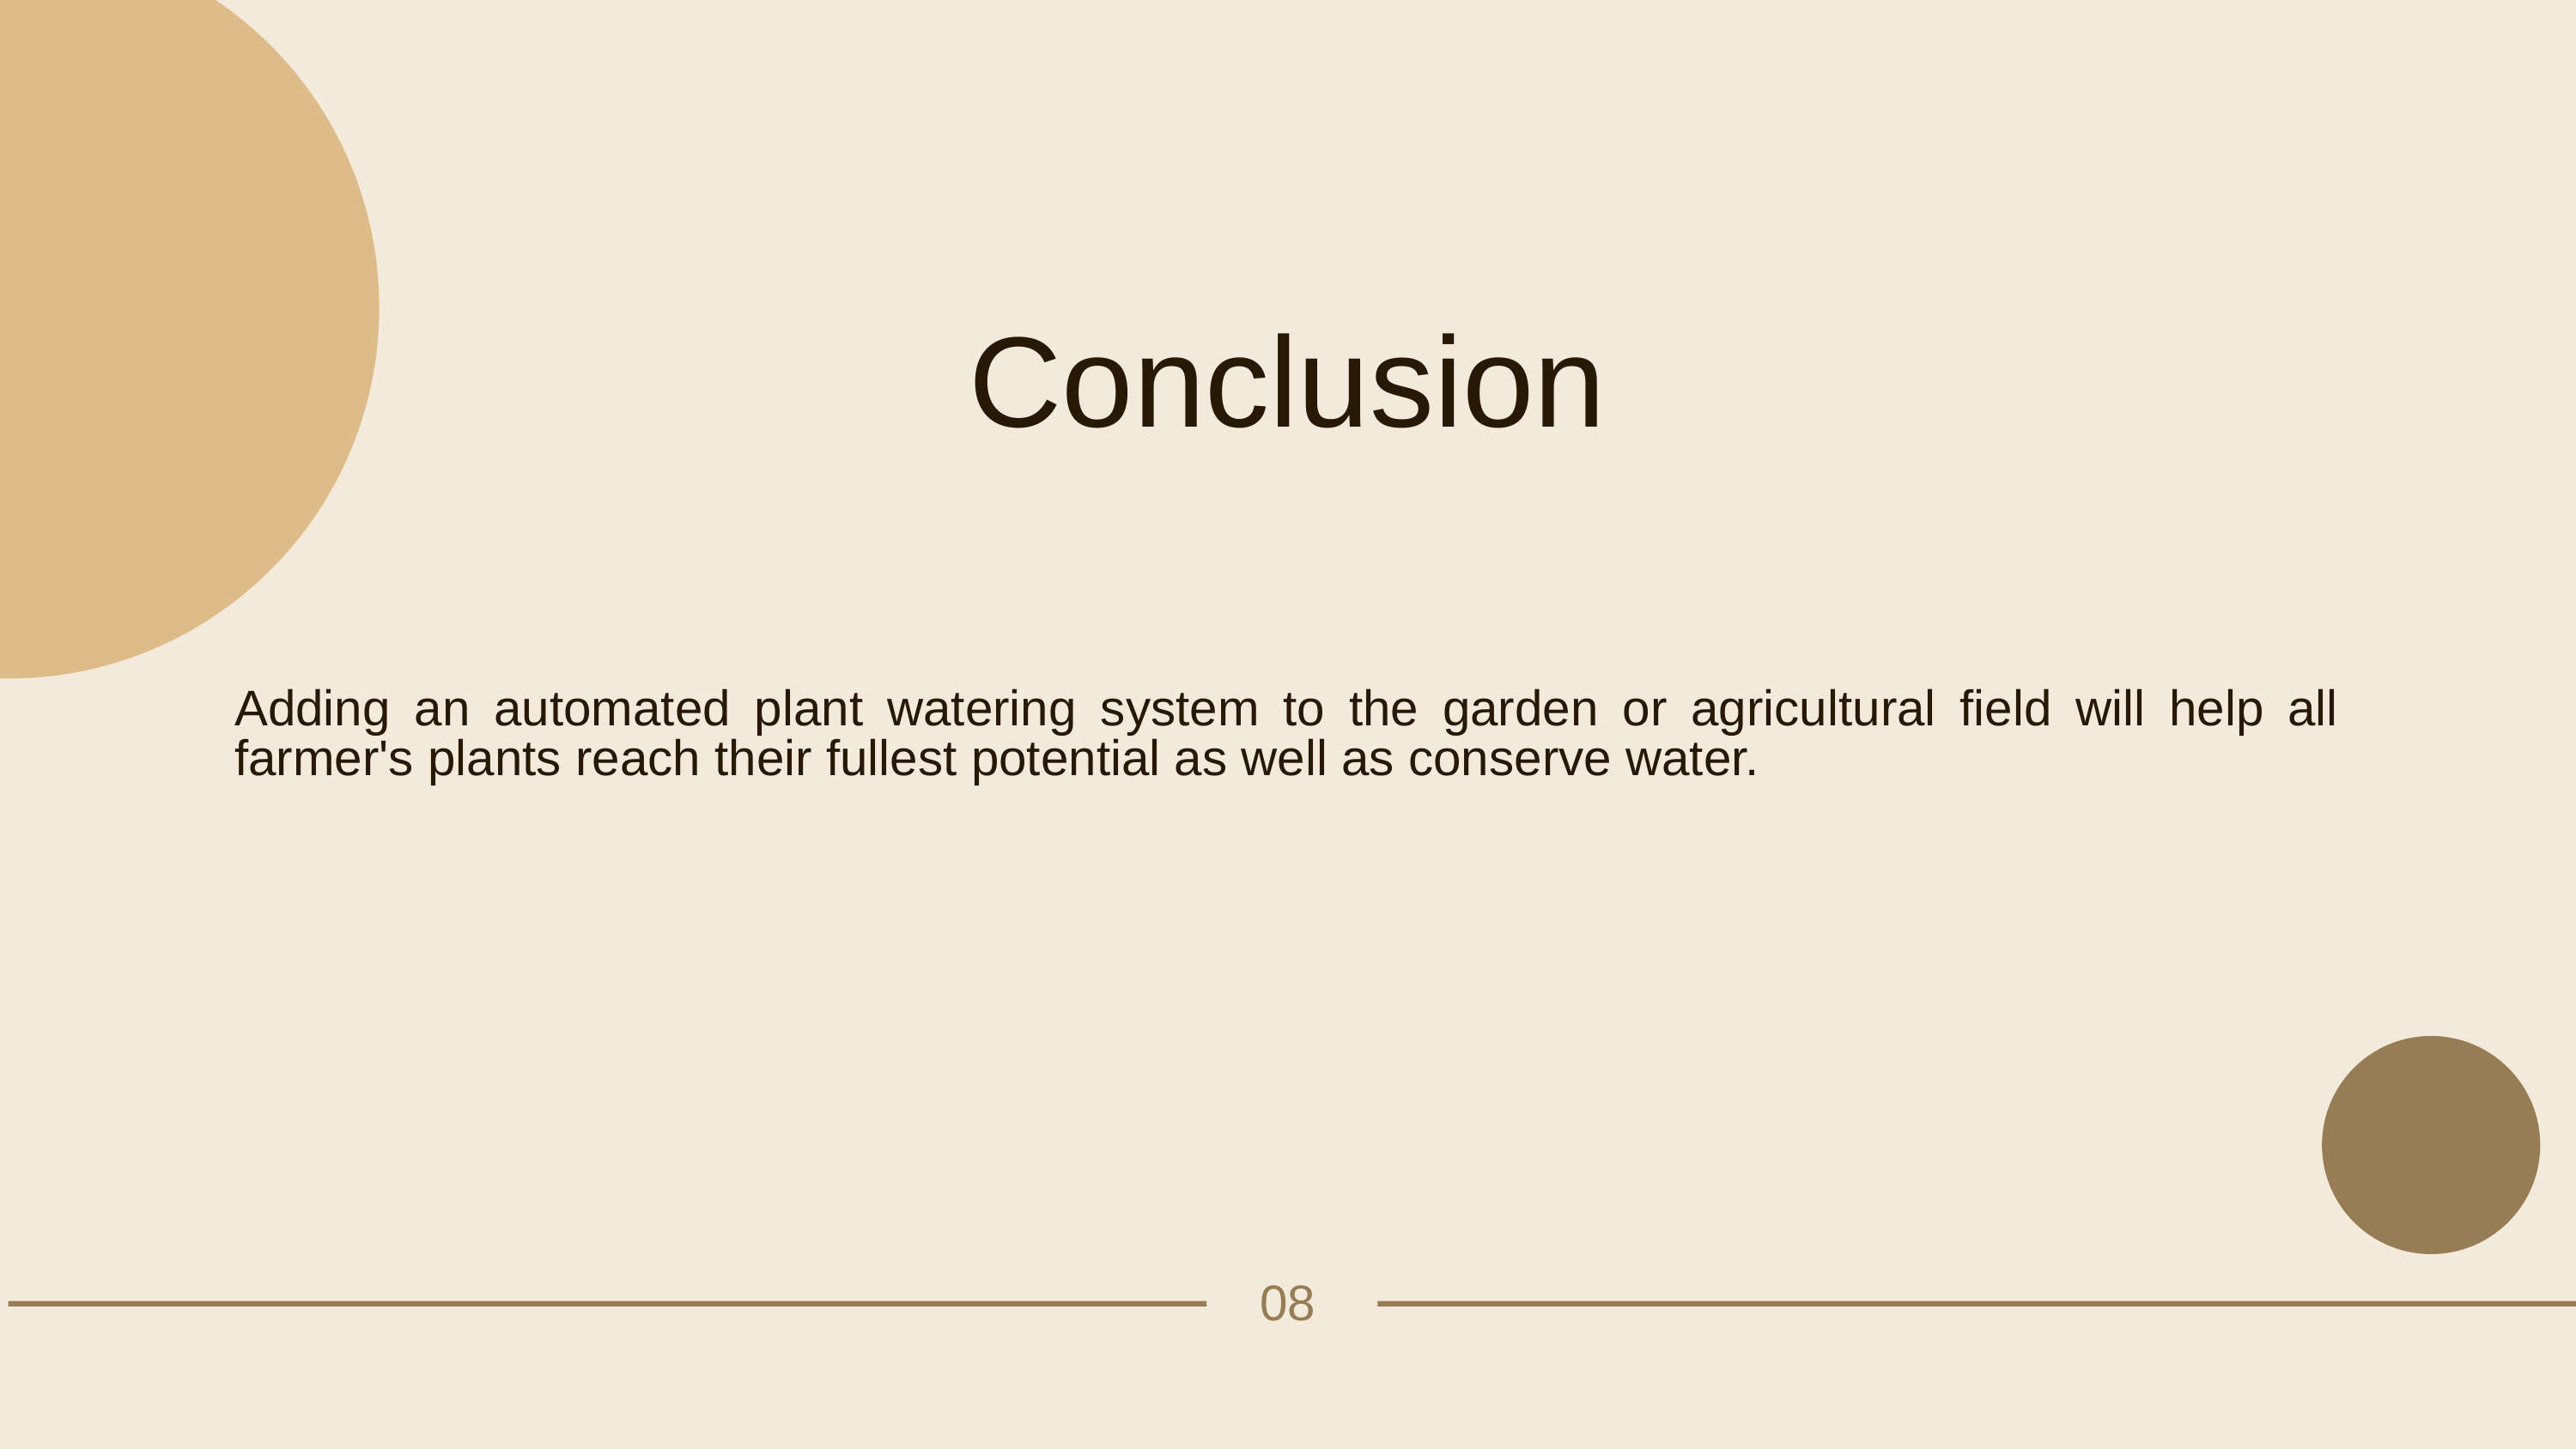

Conclusion
Adding an automated plant watering system to the garden or agricultural field will help all farmer's plants reach their fullest potential as well as conserve water.

08